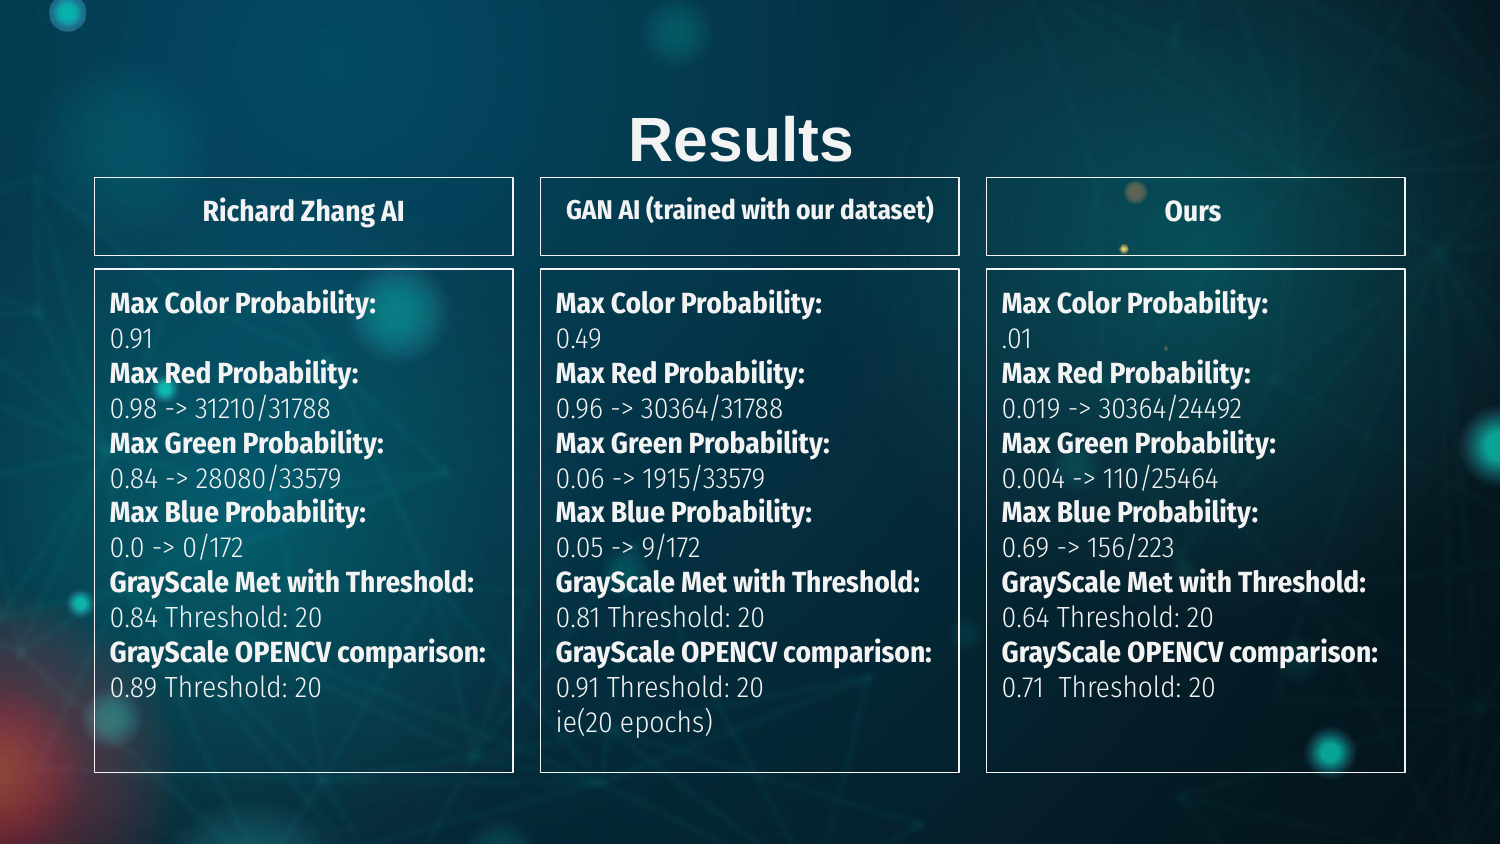

Results
Richard Zhang AI
GAN AI (trained with our dataset)
Ours
Max Color Probability:
0.91
Max Red Probability:
0.98 -> 31210/31788
Max Green Probability:
0.84 -> 28080/33579
Max Blue Probability:
0.0 -> 0/172
GrayScale Met with Threshold: 0.84 Threshold: 20
GrayScale OPENCV comparison: 0.89 Threshold: 20

Max Color Probability:
0.49
Max Red Probability:
0.96 -> 30364/31788
Max Green Probability:
0.06 -> 1915/33579
Max Blue Probability:
0.05 -> 9/172
GrayScale Met with Threshold: 0.81 Threshold: 20
GrayScale OPENCV comparison: 0.91 Threshold: 20
ie(20 epochs)

Max Color Probability:
.01
Max Red Probability:
0.019 -> 30364/24492
Max Green Probability:
0.004 -> 110/25464
Max Blue Probability:
0.69 -> 156/223
GrayScale Met with Threshold: 0.64 Threshold: 20
GrayScale OPENCV comparison: 0.71  Threshold: 20